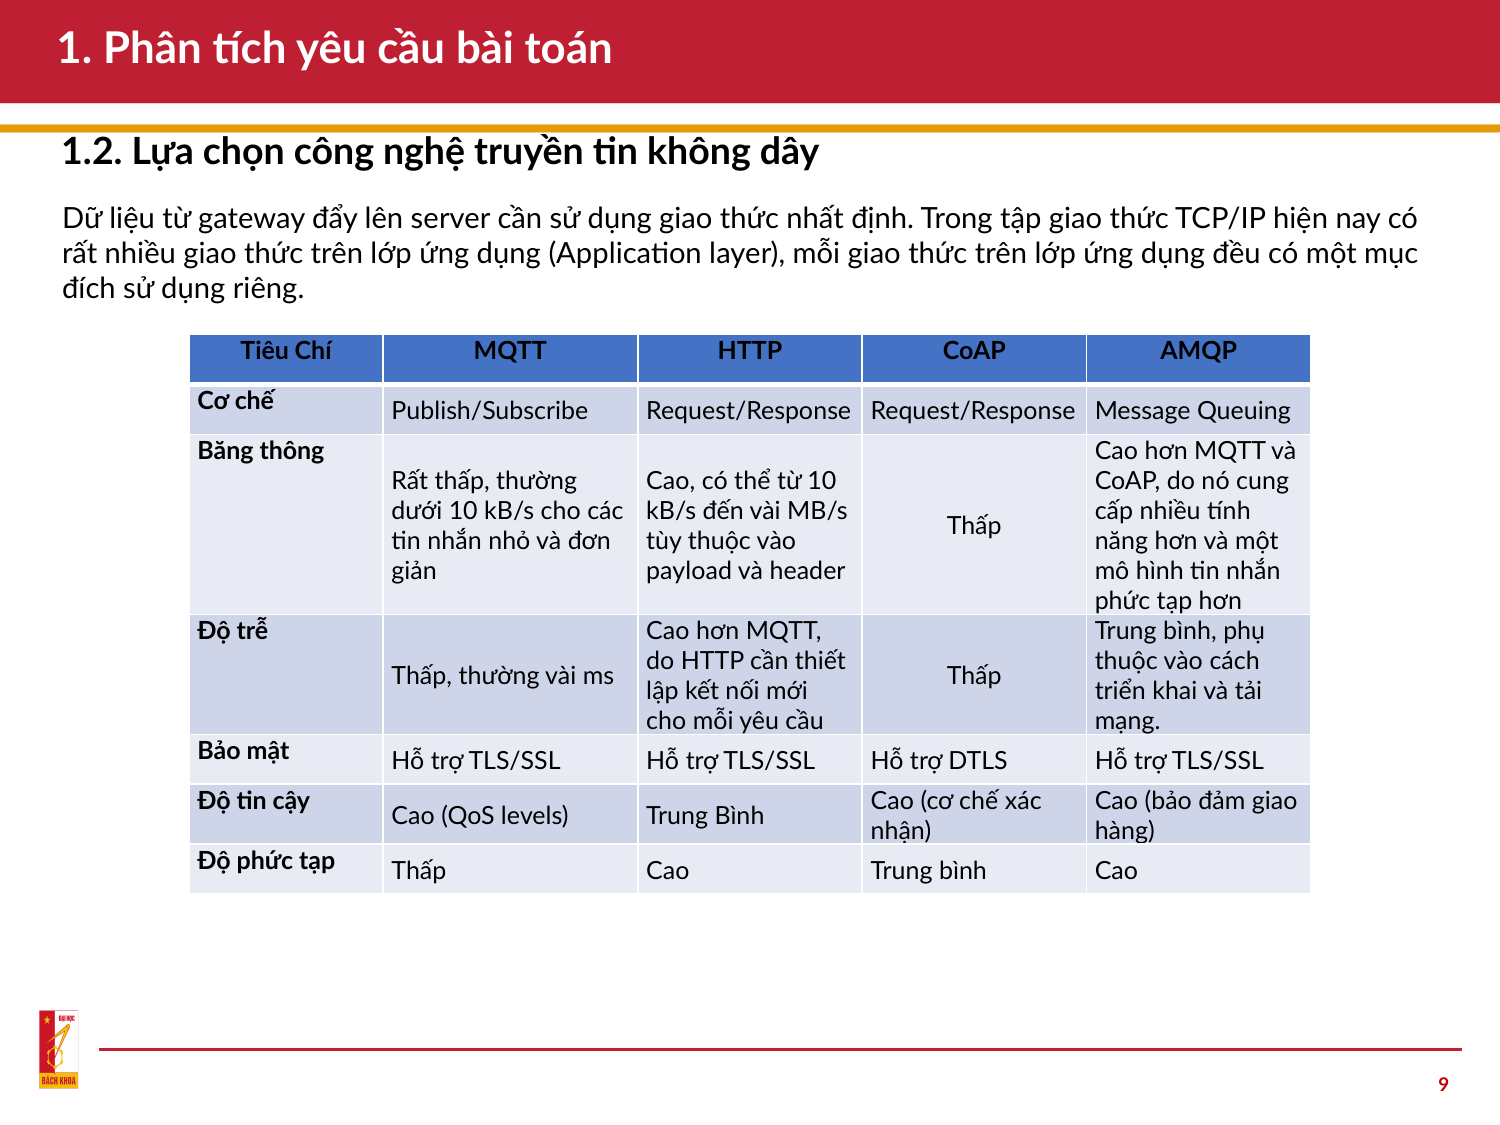

# 1. Phân tích yêu cầu bài toán
1.2. Lựa chọn công nghệ truyền tin không dây
Dữ liệu từ gateway đẩy lên server cần sử dụng giao thức nhất định. Trong tập giao thức TCP/IP hiện nay có rất nhiều giao thức trên lớp ứng dụng (Application layer), mỗi giao thức trên lớp ứng dụng đều có một mục đích sử dụng riêng.
| Tiêu Chí | MQTT | HTTP | CoAP | AMQP |
| --- | --- | --- | --- | --- |
| Cơ chế | Publish/Subscribe | Request/Response | Request/Response | Message Queuing |
| Băng thông | Rất thấp, thường dưới 10 kB/s cho các tin nhắn nhỏ và đơn giản | Cao, có thể từ 10 kB/s đến vài MB/s tùy thuộc vào payload và header | Thấp | Cao hơn MQTT và CoAP, do nó cung cấp nhiều tính năng hơn và một mô hình tin nhắn phức tạp hơn |
| Độ trễ | Thấp, thường vài ms | Cao hơn MQTT, do HTTP cần thiết lập kết nối mới cho mỗi yêu cầu | Thấp | Trung bình, phụ thuộc vào cách triển khai và tải mạng. |
| Bảo mật | Hỗ trợ TLS/SSL | Hỗ trợ TLS/SSL | Hỗ trợ DTLS | Hỗ trợ TLS/SSL |
| Độ tin cậy | Cao (QoS levels) | Trung Bình | Cao (cơ chế xác nhận) | Cao (bảo đảm giao hàng) |
| Độ phức tạp | Thấp | Cao | Trung bình | Cao |
9